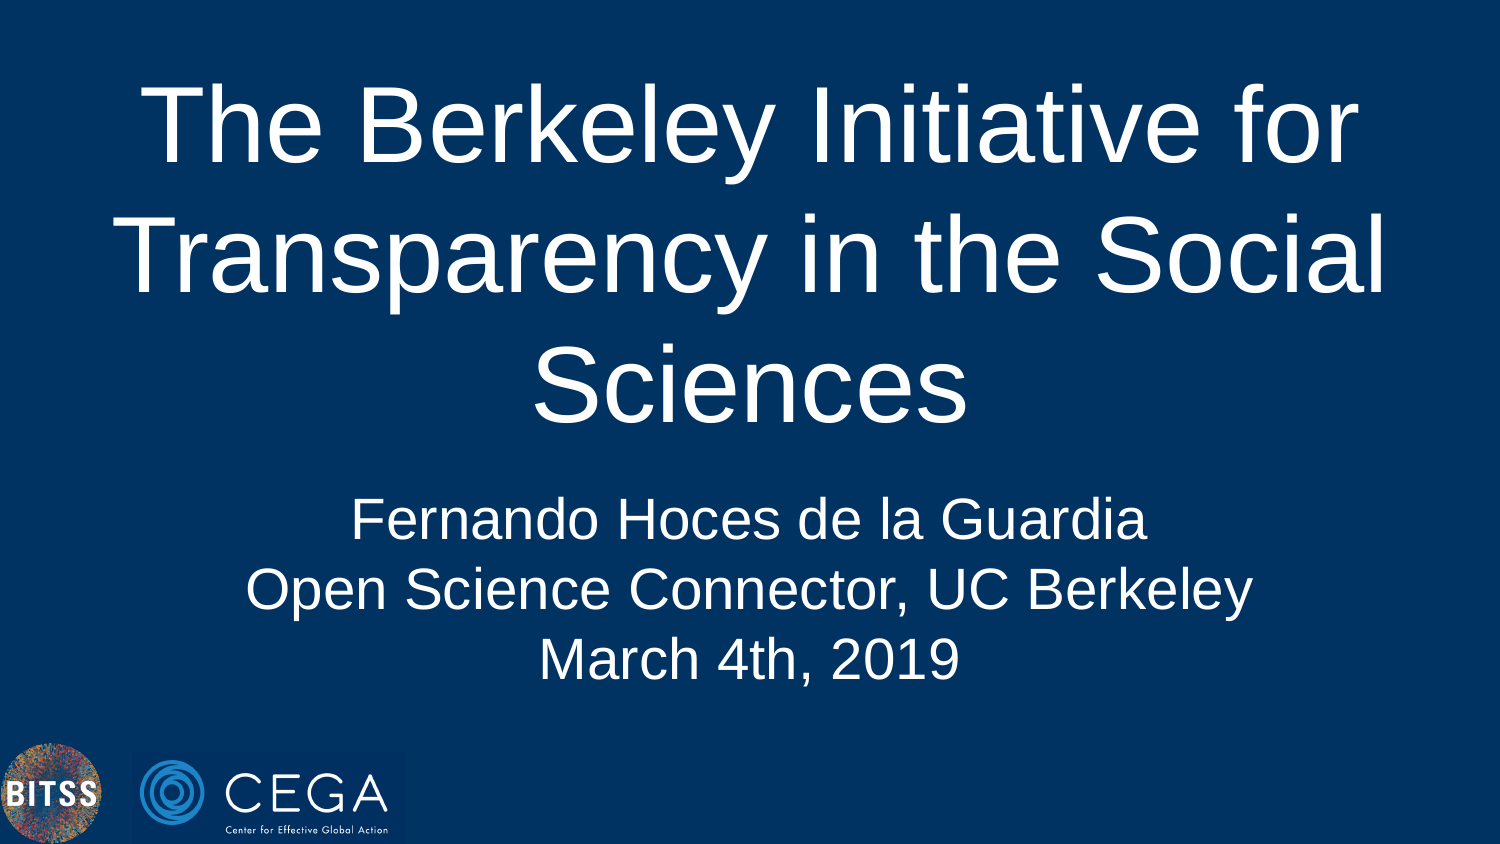

# The Berkeley Initiative for Transparency in the Social Sciences
Fernando Hoces de la Guardia
Open Science Connector, UC Berkeley
March 4th, 2019